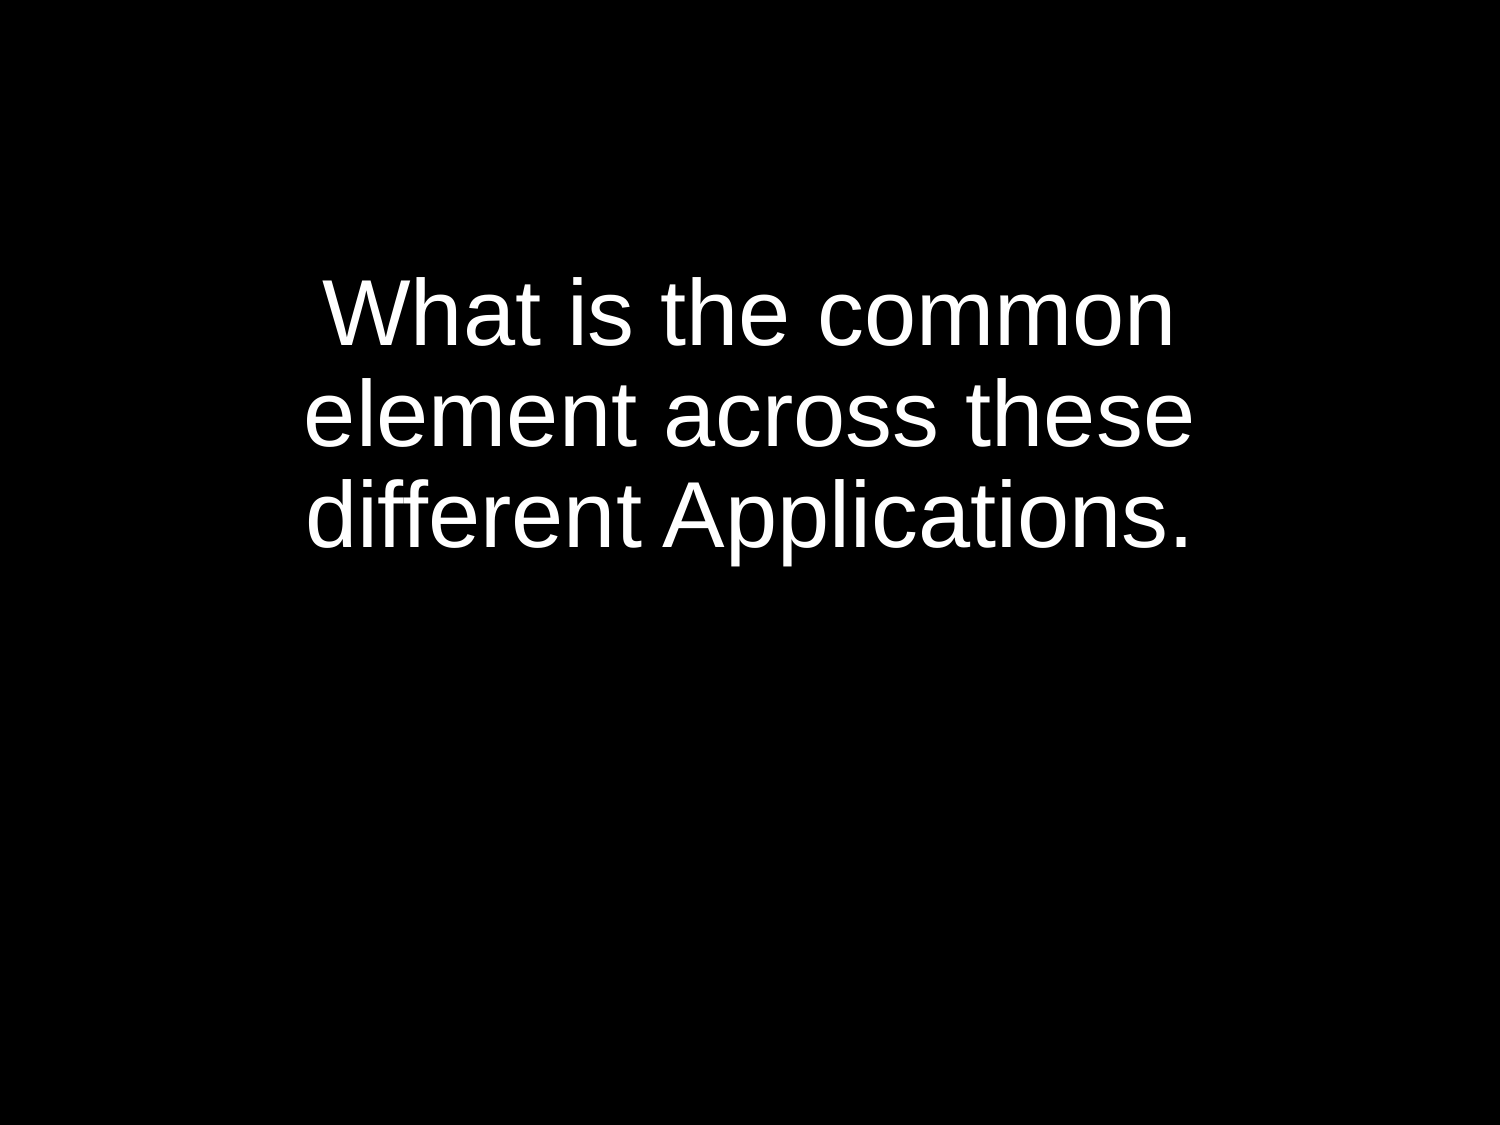

# What is the common element across these different Applications.